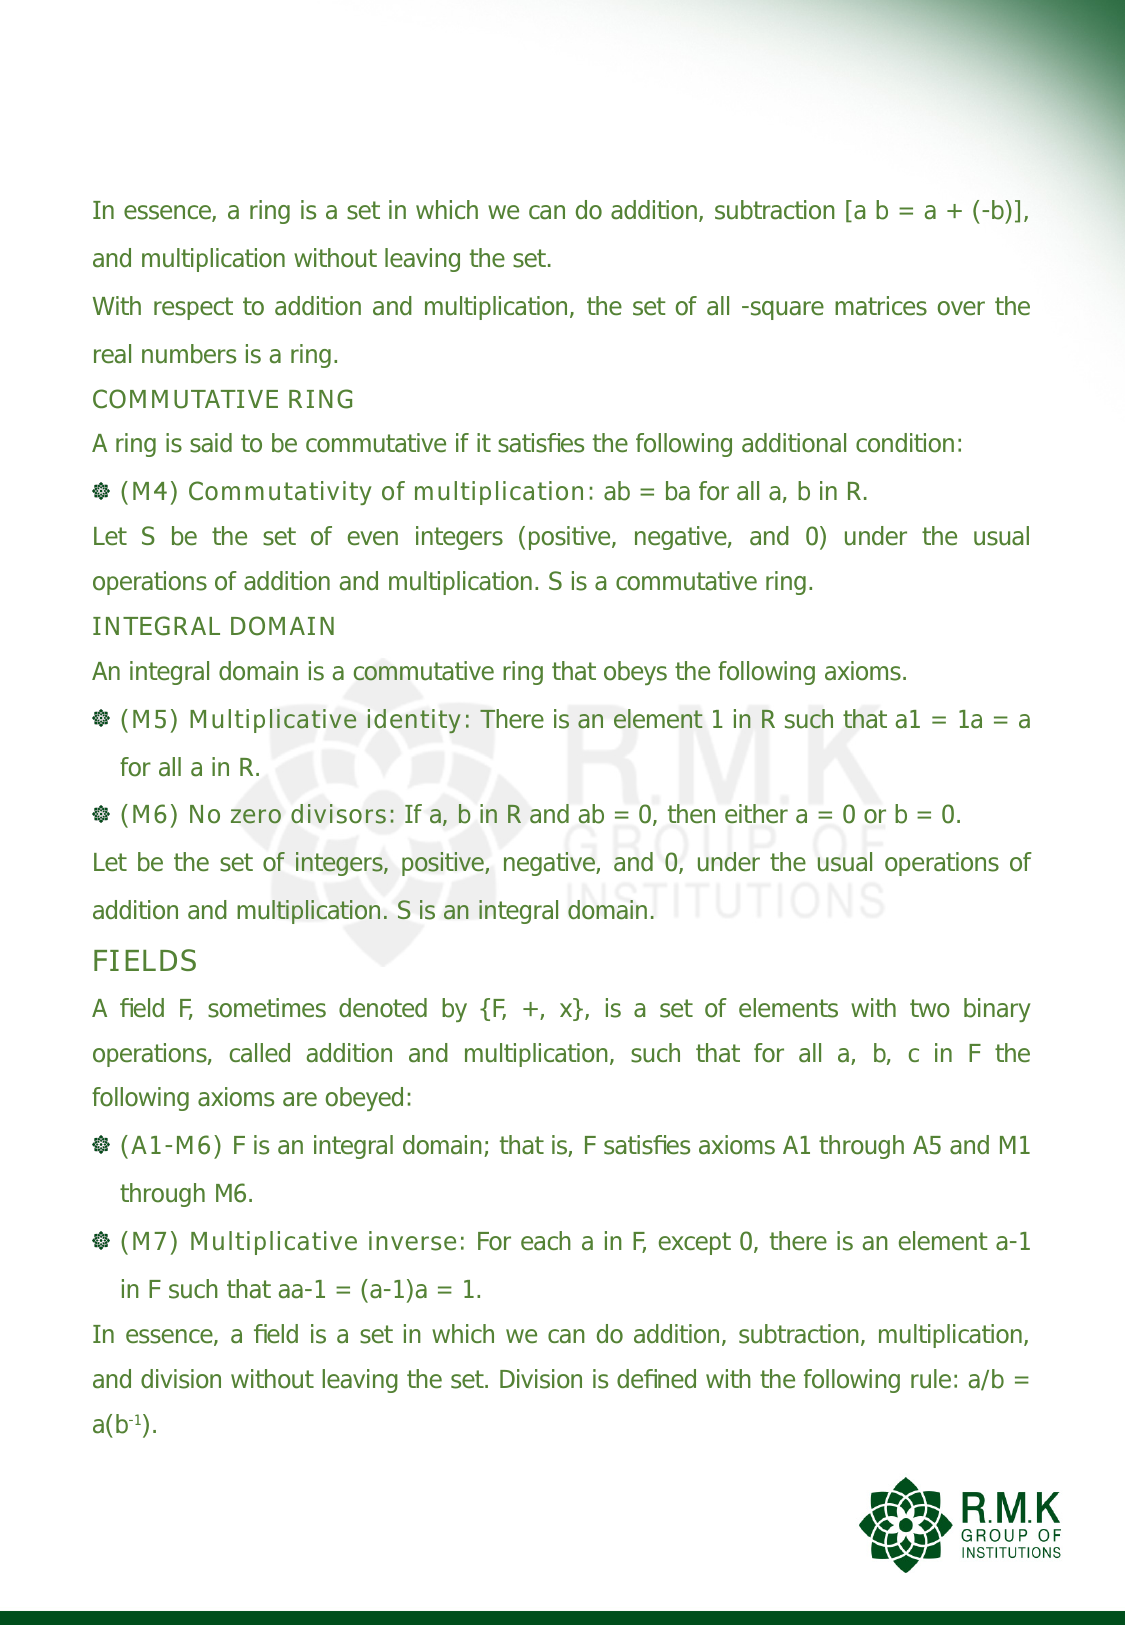

#
In essence, a ring is a set in which we can do addition, subtraction [a b = a + (-b)], and multiplication without leaving the set.
With respect to addition and multiplication, the set of all -square matrices over the real numbers is a ring.
COMMUTATIVE RING
A ring is said to be commutative if it satisfies the following additional condition:
(M4) Commutativity of multiplication: ab = ba for all a, b in R.
Let S be the set of even integers (positive, negative, and 0) under the usual operations of addition and multiplication. S is a commutative ring.
INTEGRAL DOMAIN
An integral domain is a commutative ring that obeys the following axioms.
(M5) Multiplicative identity: There is an element 1 in R such that a1 = 1a = a for all a in R.
(M6) No zero divisors: If a, b in R and ab = 0, then either a = 0 or b = 0.
Let be the set of integers, positive, negative, and 0, under the usual operations of addition and multiplication. S is an integral domain.
FIELDS
A field F, sometimes denoted by {F, +, x}, is a set of elements with two binary operations, called addition and multiplication, such that for all a, b, c in F the following axioms are obeyed:
(A1-M6) F is an integral domain; that is, F satisfies axioms A1 through A5 and M1 through M6.
(M7) Multiplicative inverse: For each a in F, except 0, there is an element a-1 in F such that aa-1 = (a-1)a = 1.
In essence, a field is a set in which we can do addition, subtraction, multiplication, and division without leaving the set. Division is defined with the following rule: a/b = a(b-1).